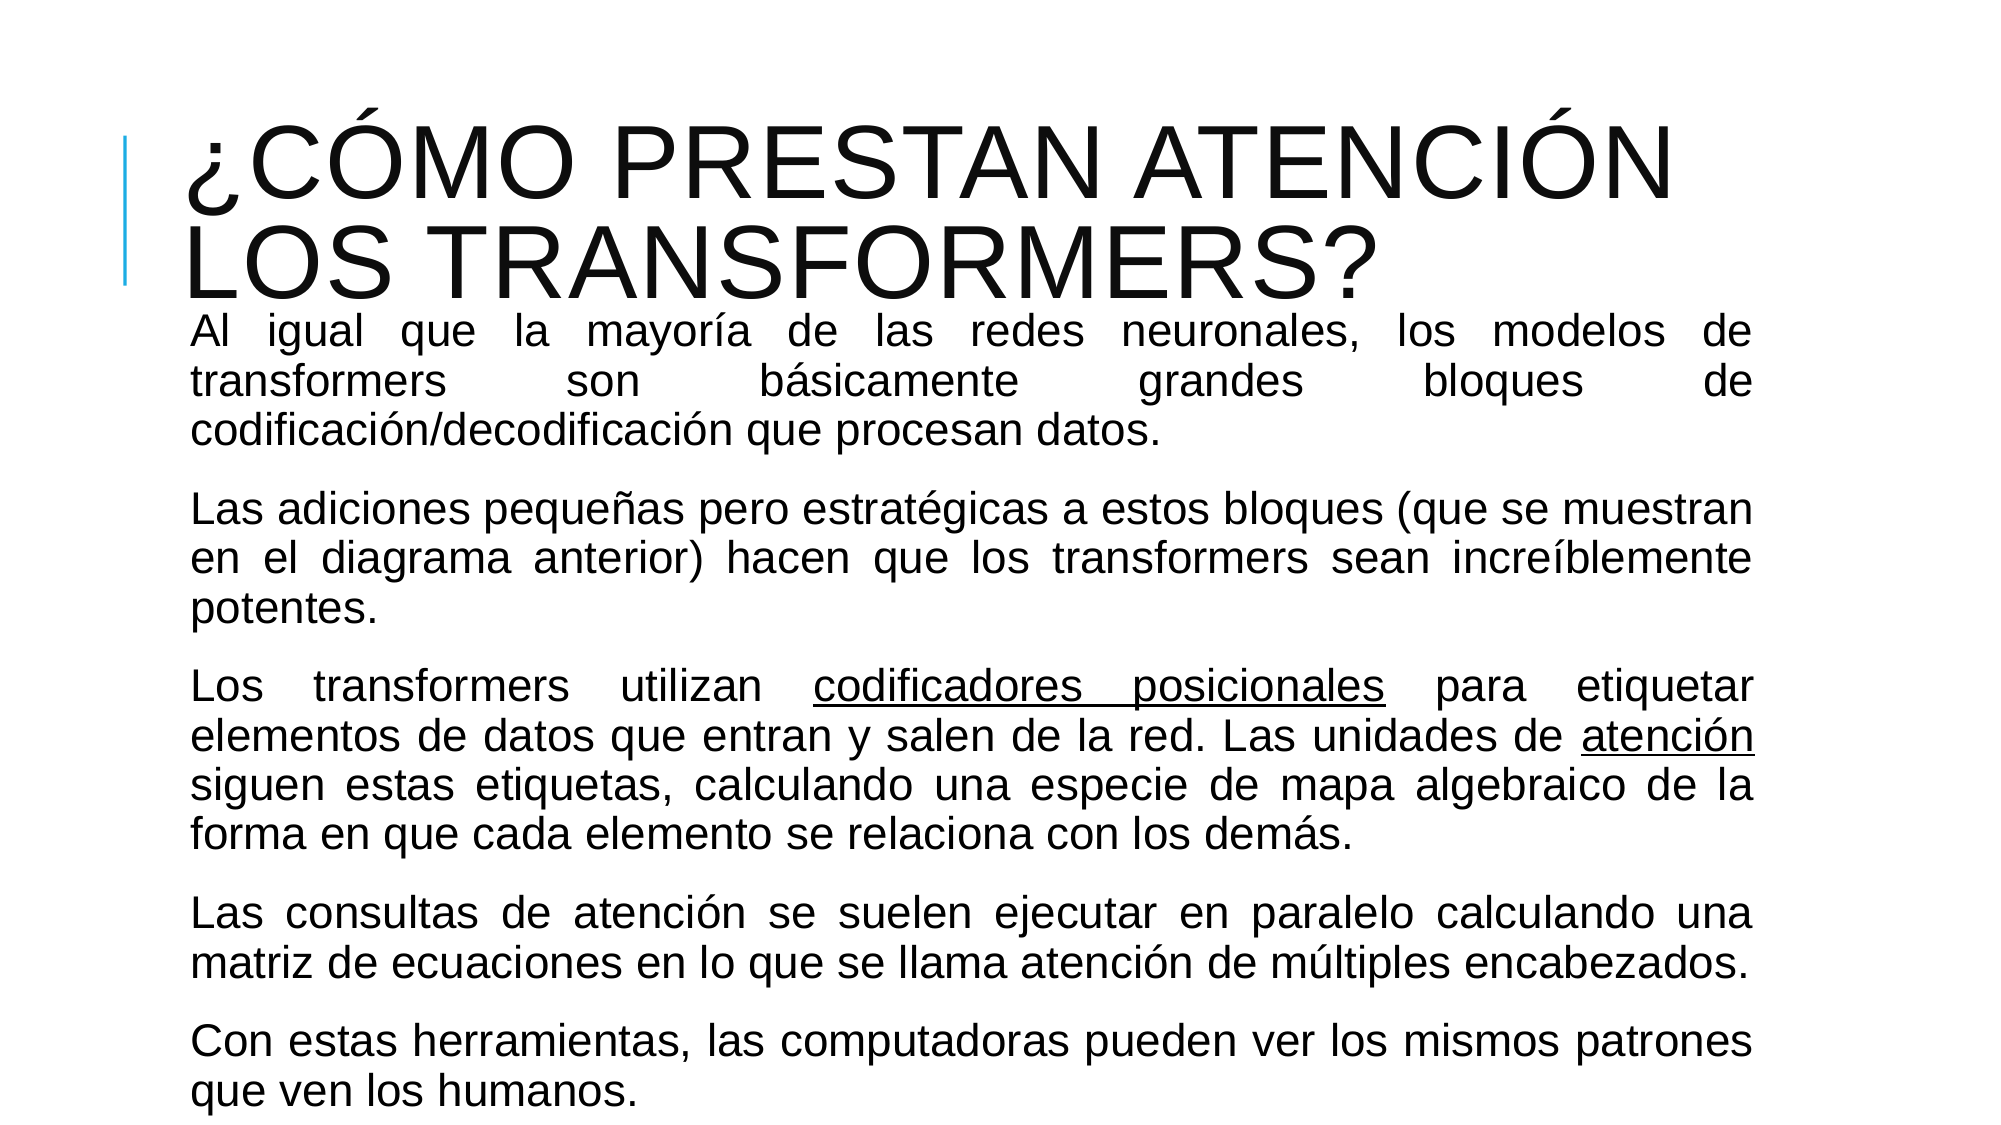

¿Cómo prestan atención los Transformers?
Al igual que la mayoría de las redes neuronales, los modelos de transformers son básicamente grandes bloques de codificación/decodificación que procesan datos.
Las adiciones pequeñas pero estratégicas a estos bloques (que se muestran en el diagrama anterior) hacen que los transformers sean increíblemente potentes.
Los transformers utilizan codificadores posicionales para etiquetar elementos de datos que entran y salen de la red. Las unidades de atención siguen estas etiquetas, calculando una especie de mapa algebraico de la forma en que cada elemento se relaciona con los demás.
Las consultas de atención se suelen ejecutar en paralelo calculando una matriz de ecuaciones en lo que se llama atención de múltiples encabezados.
Con estas herramientas, las computadoras pueden ver los mismos patrones que ven los humanos.